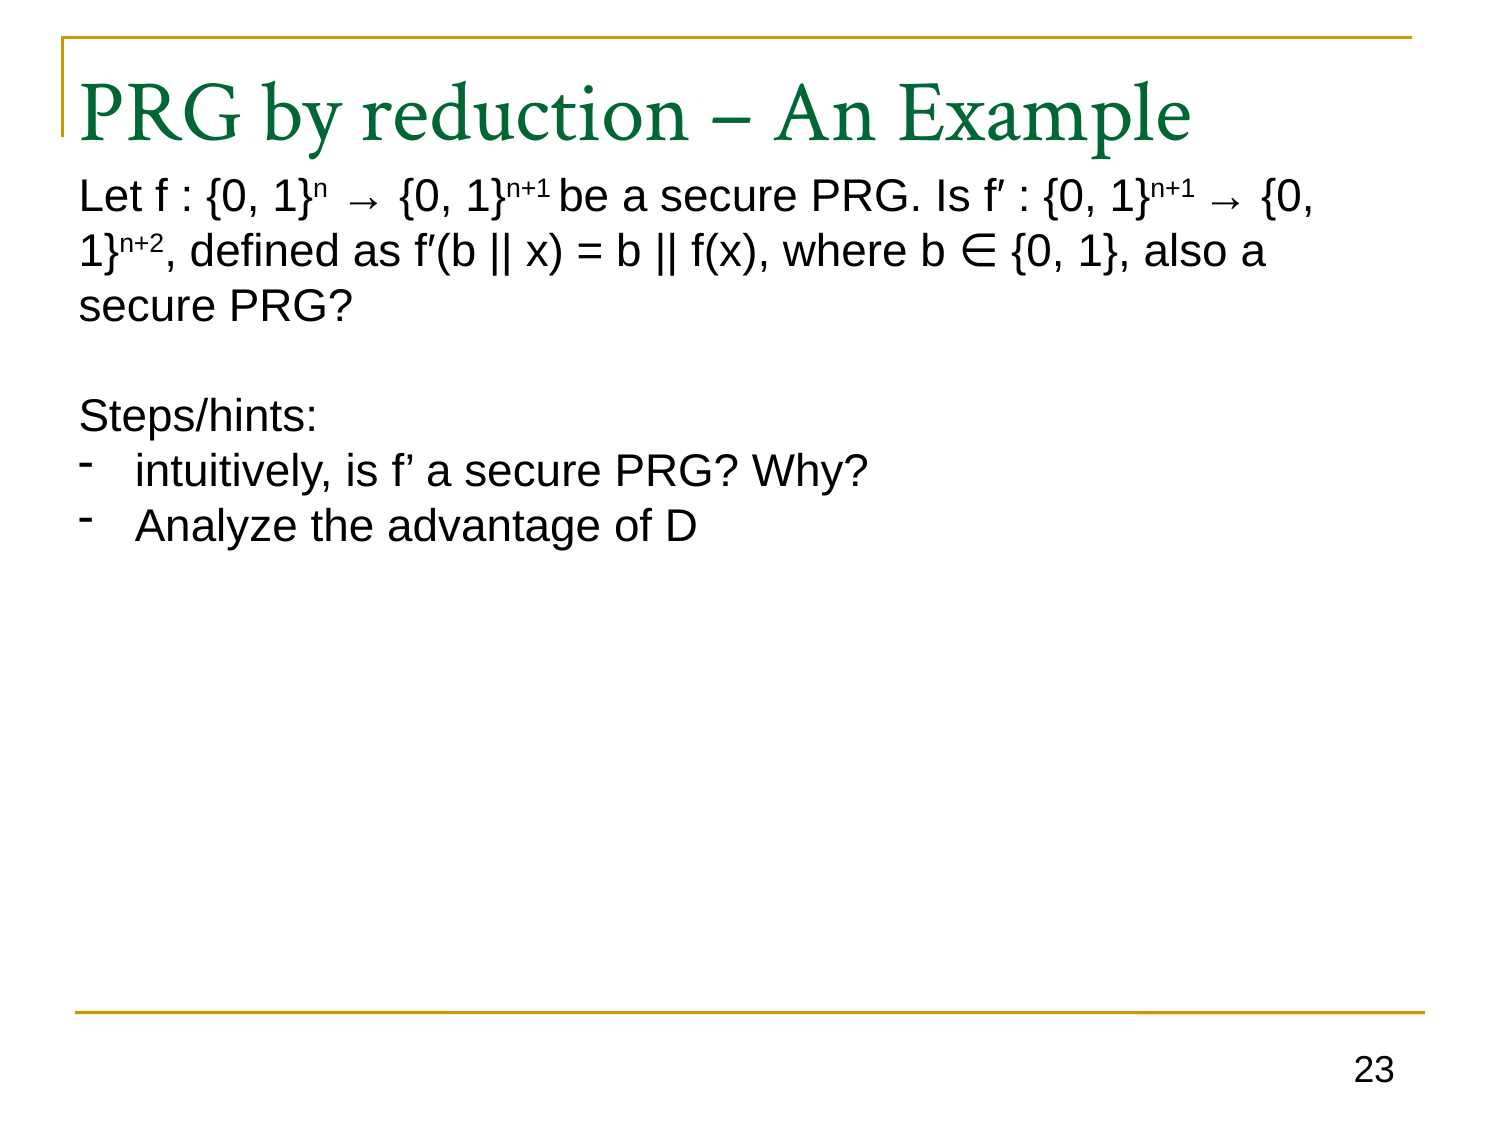

# PRG by reduction – An Example
Let f : {0, 1}n → {0, 1}n+1 be a secure PRG. Is f′ : {0, 1}n+1 → {0, 1}n+2, defined as f′(b || x) = b || f(x), where b ∈ {0, 1}, also a secure PRG?

Steps/hints:
intuitively, is f’ a secure PRG? Why?
Analyze the advantage of D
23